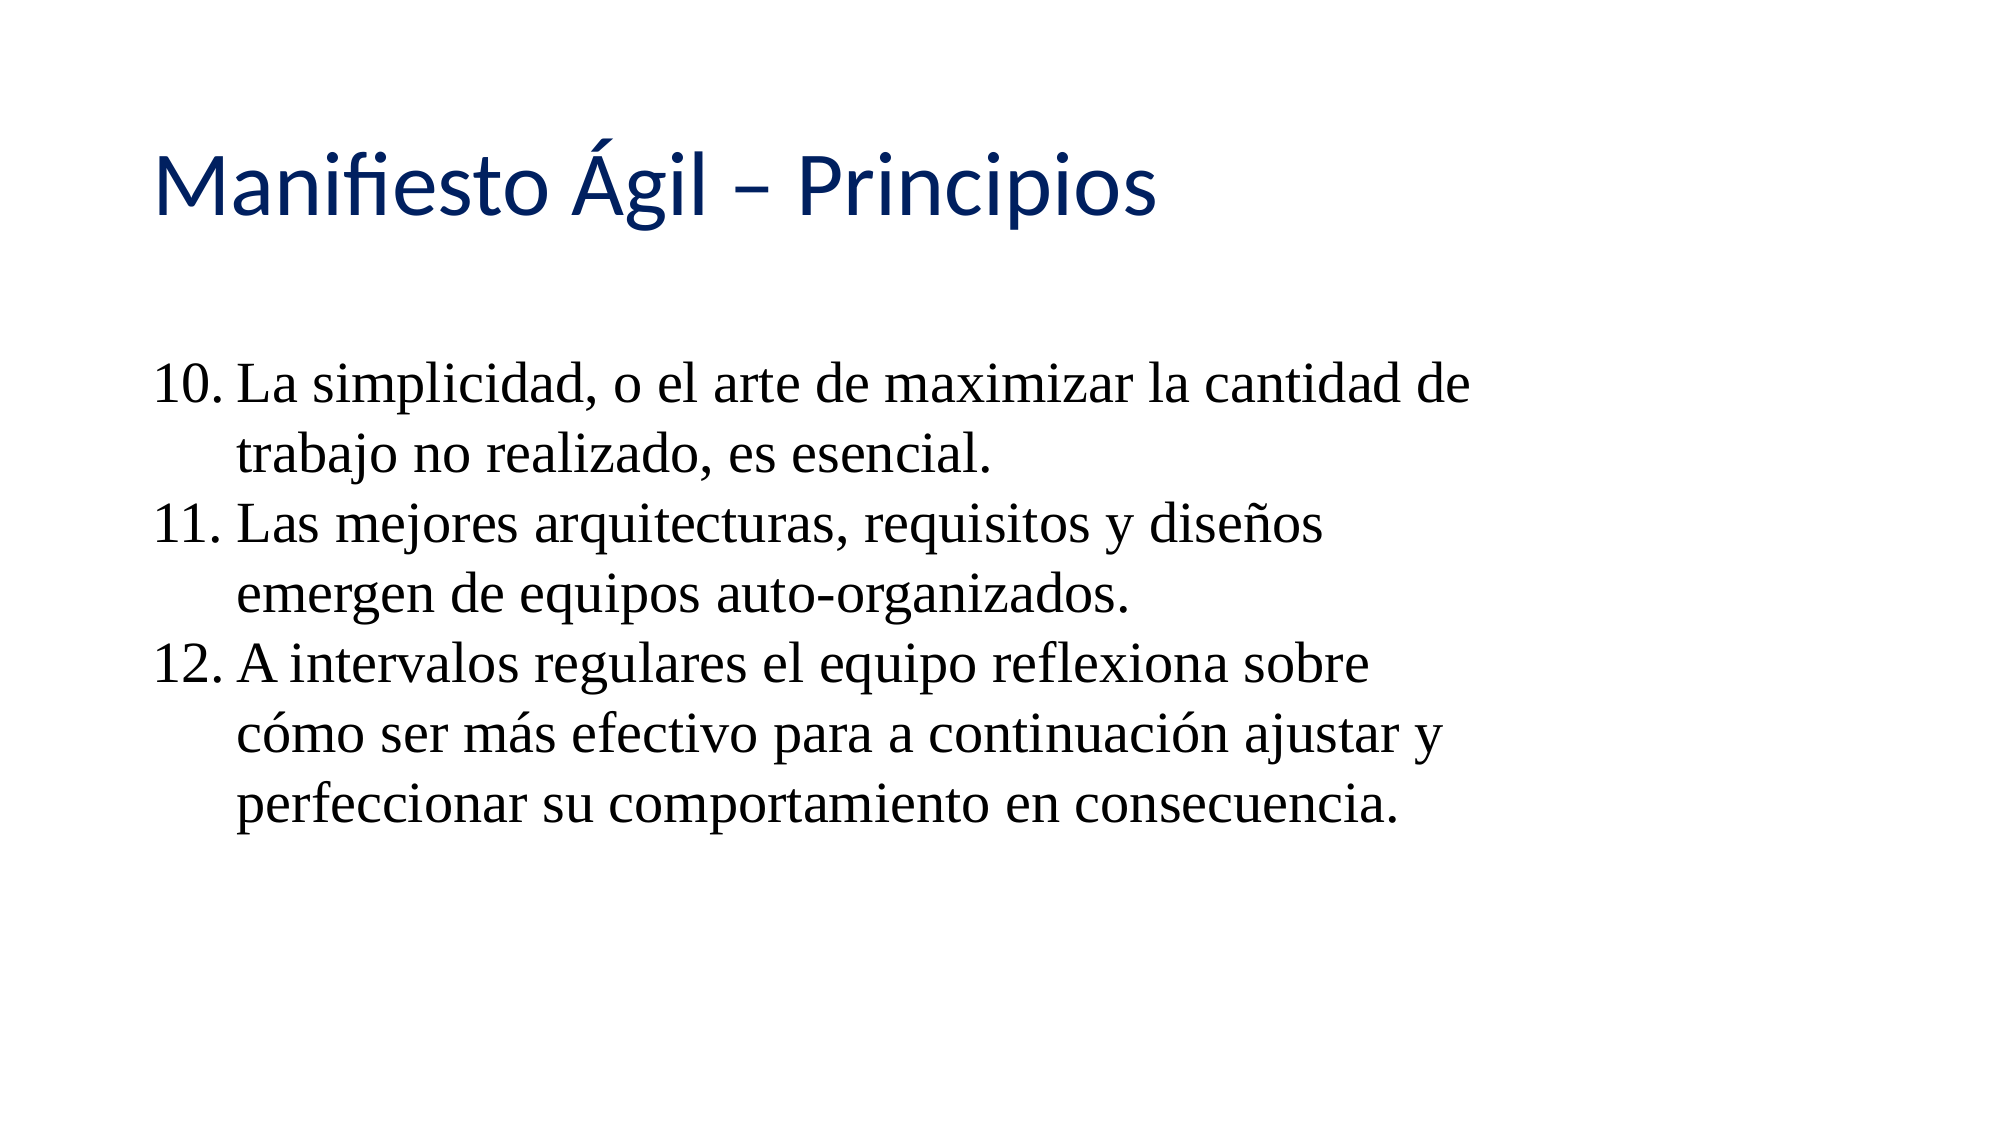

Manifiesto Ágil – Principios

La simplicidad, o el arte de maximizar la cantidad de
trabajo no realizado, es esencial.
Las mejores arquitecturas, requisitos y diseños
emergen de equipos auto-organizados.
A intervalos regulares el equipo reflexiona sobre
cómo ser más efectivo para a continuación ajustar y
perfeccionar su comportamiento en consecuencia.